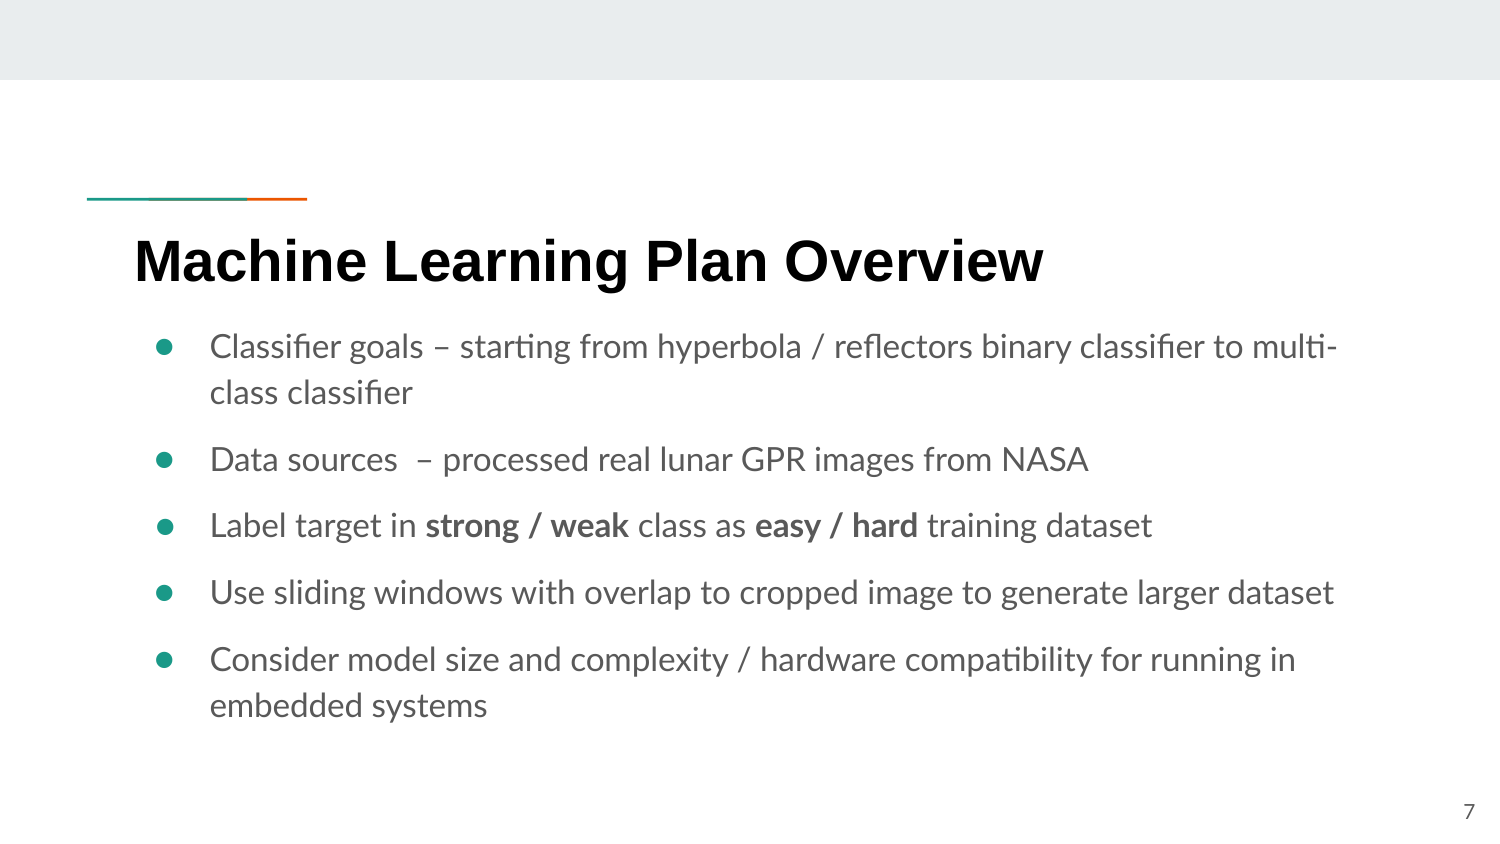

# Machine Learning Plan Overview
Classifier goals – starting from hyperbola / reflectors binary classifier to multi-class classifier
Data sources  – processed real lunar GPR images from NASA
Label target in strong / weak class as easy / hard training dataset
Use sliding windows with overlap to cropped image to generate larger dataset
Consider model size and complexity / hardware compatibility for running in embedded systems
7